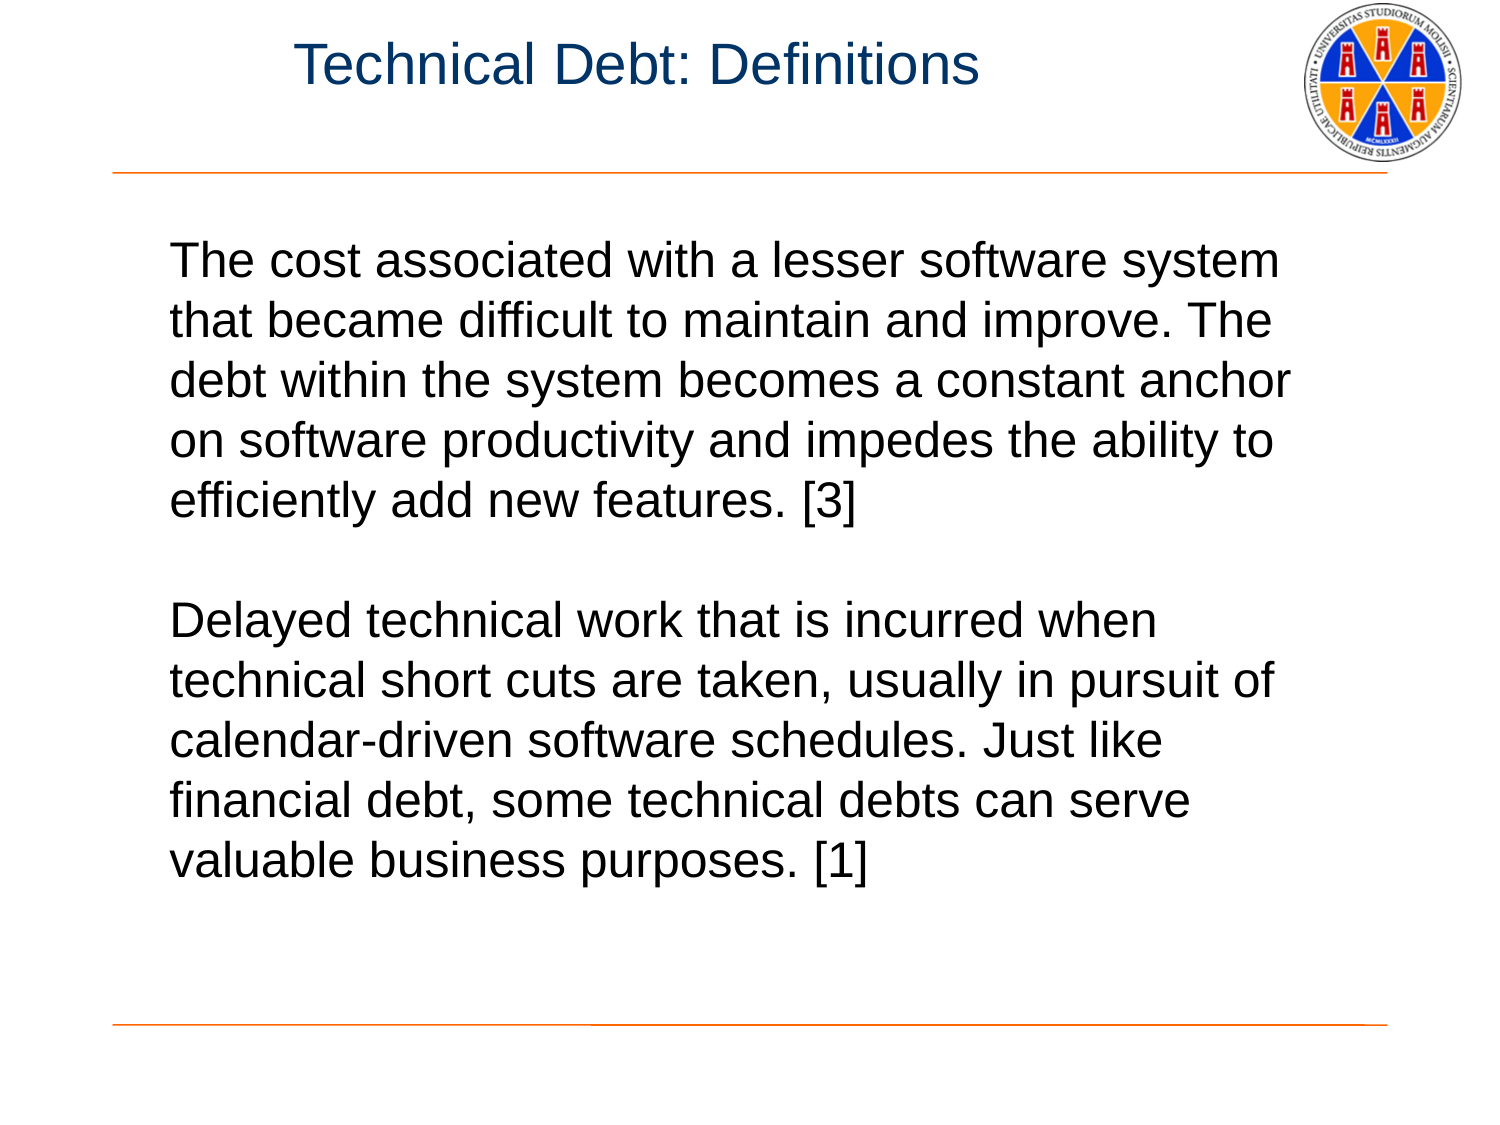

Technical Debt: Definitions

The cost associated with a lesser software system that became difficult to maintain and improve. The debt within the system becomes a constant anchor on software productivity and impedes the ability to efficiently add new features. [3]

Delayed technical work that is incurred when technical short cuts are taken, usually in pursuit of calendar-driven software schedules. Just like financial debt, some technical debts can serve valuable business purposes. [1]

CSSE